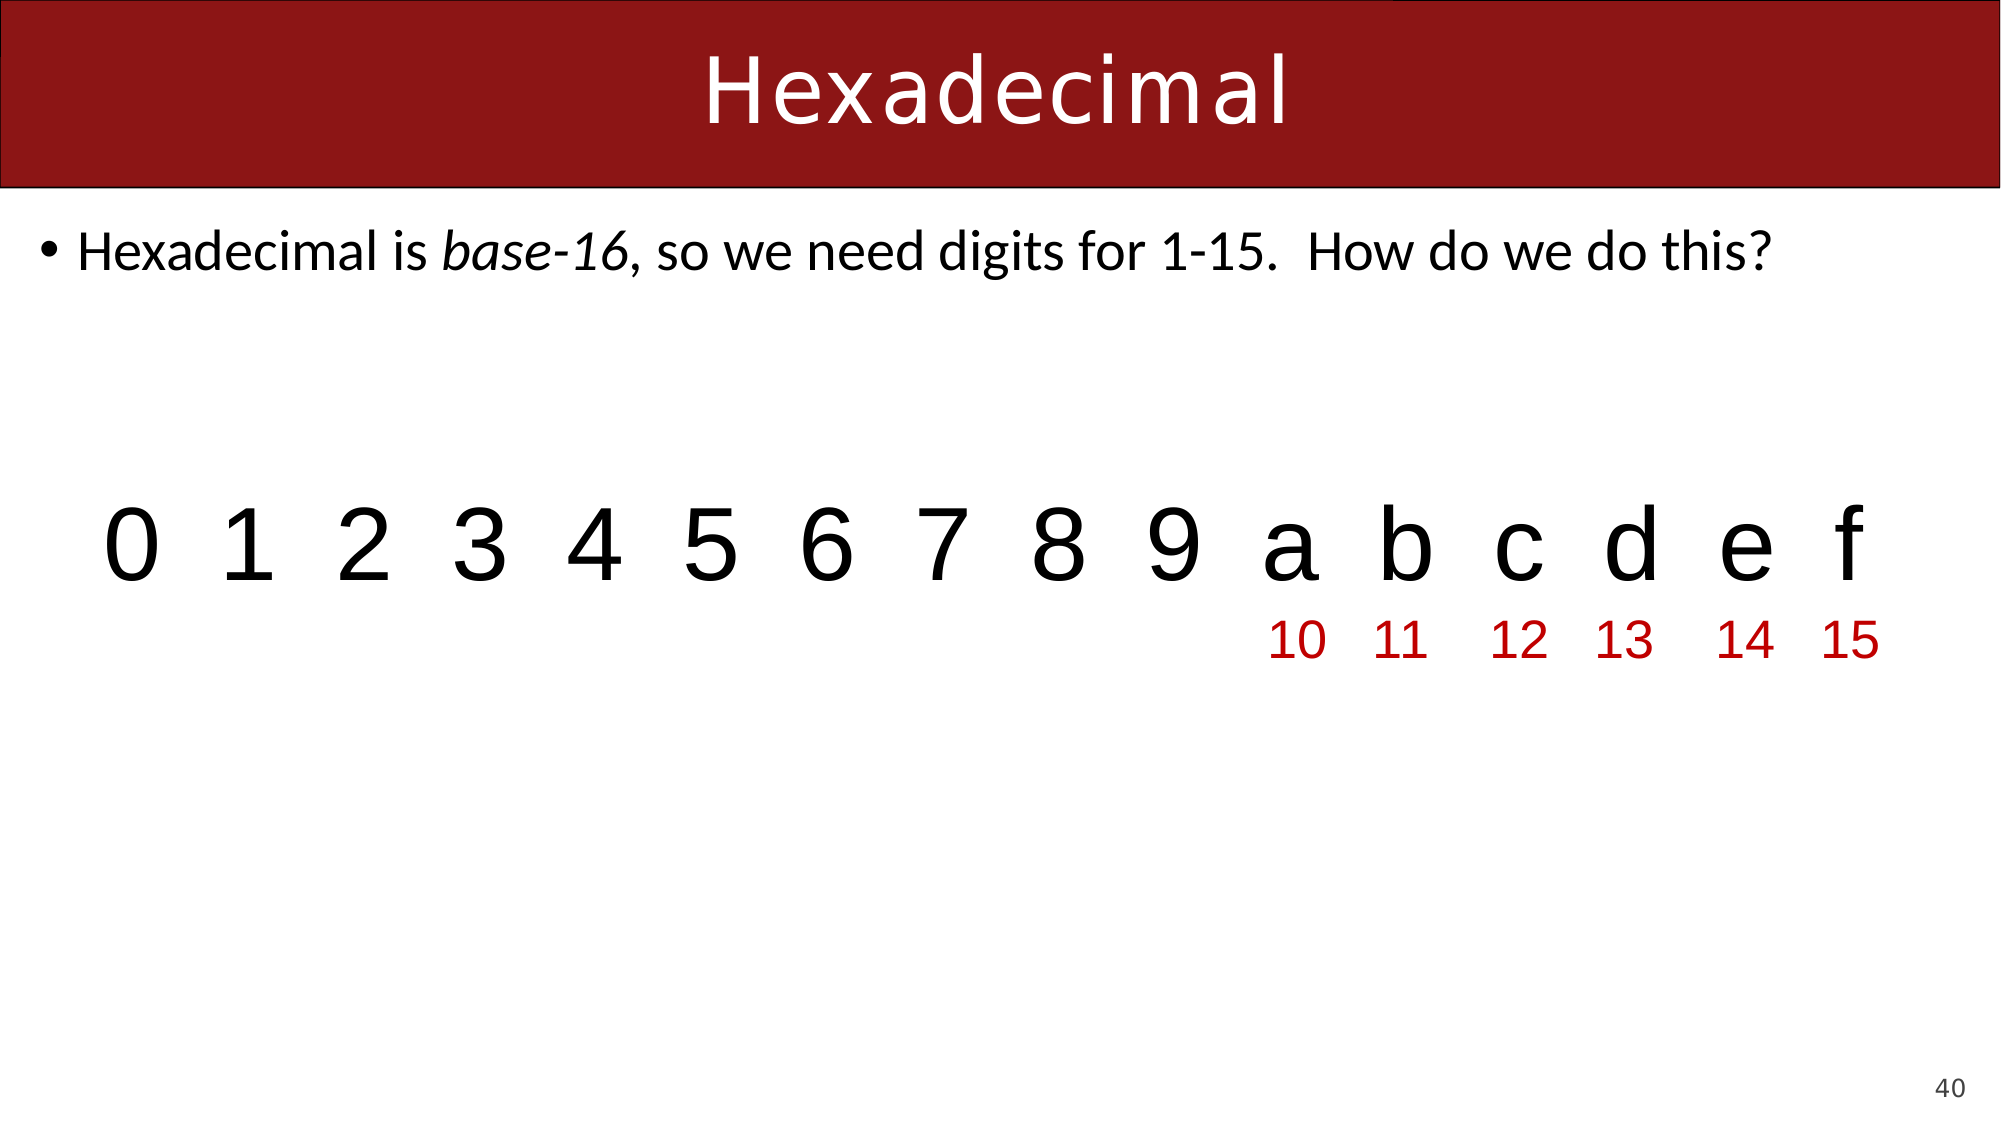

# Hexadecimal
Hexadecimal is base-16, so we need digits for 1-15.  How do we do this?
0  1  2  3  4  5  6  7  8  9  a  b  c  d  e  f
 10   11    12   13    14   15